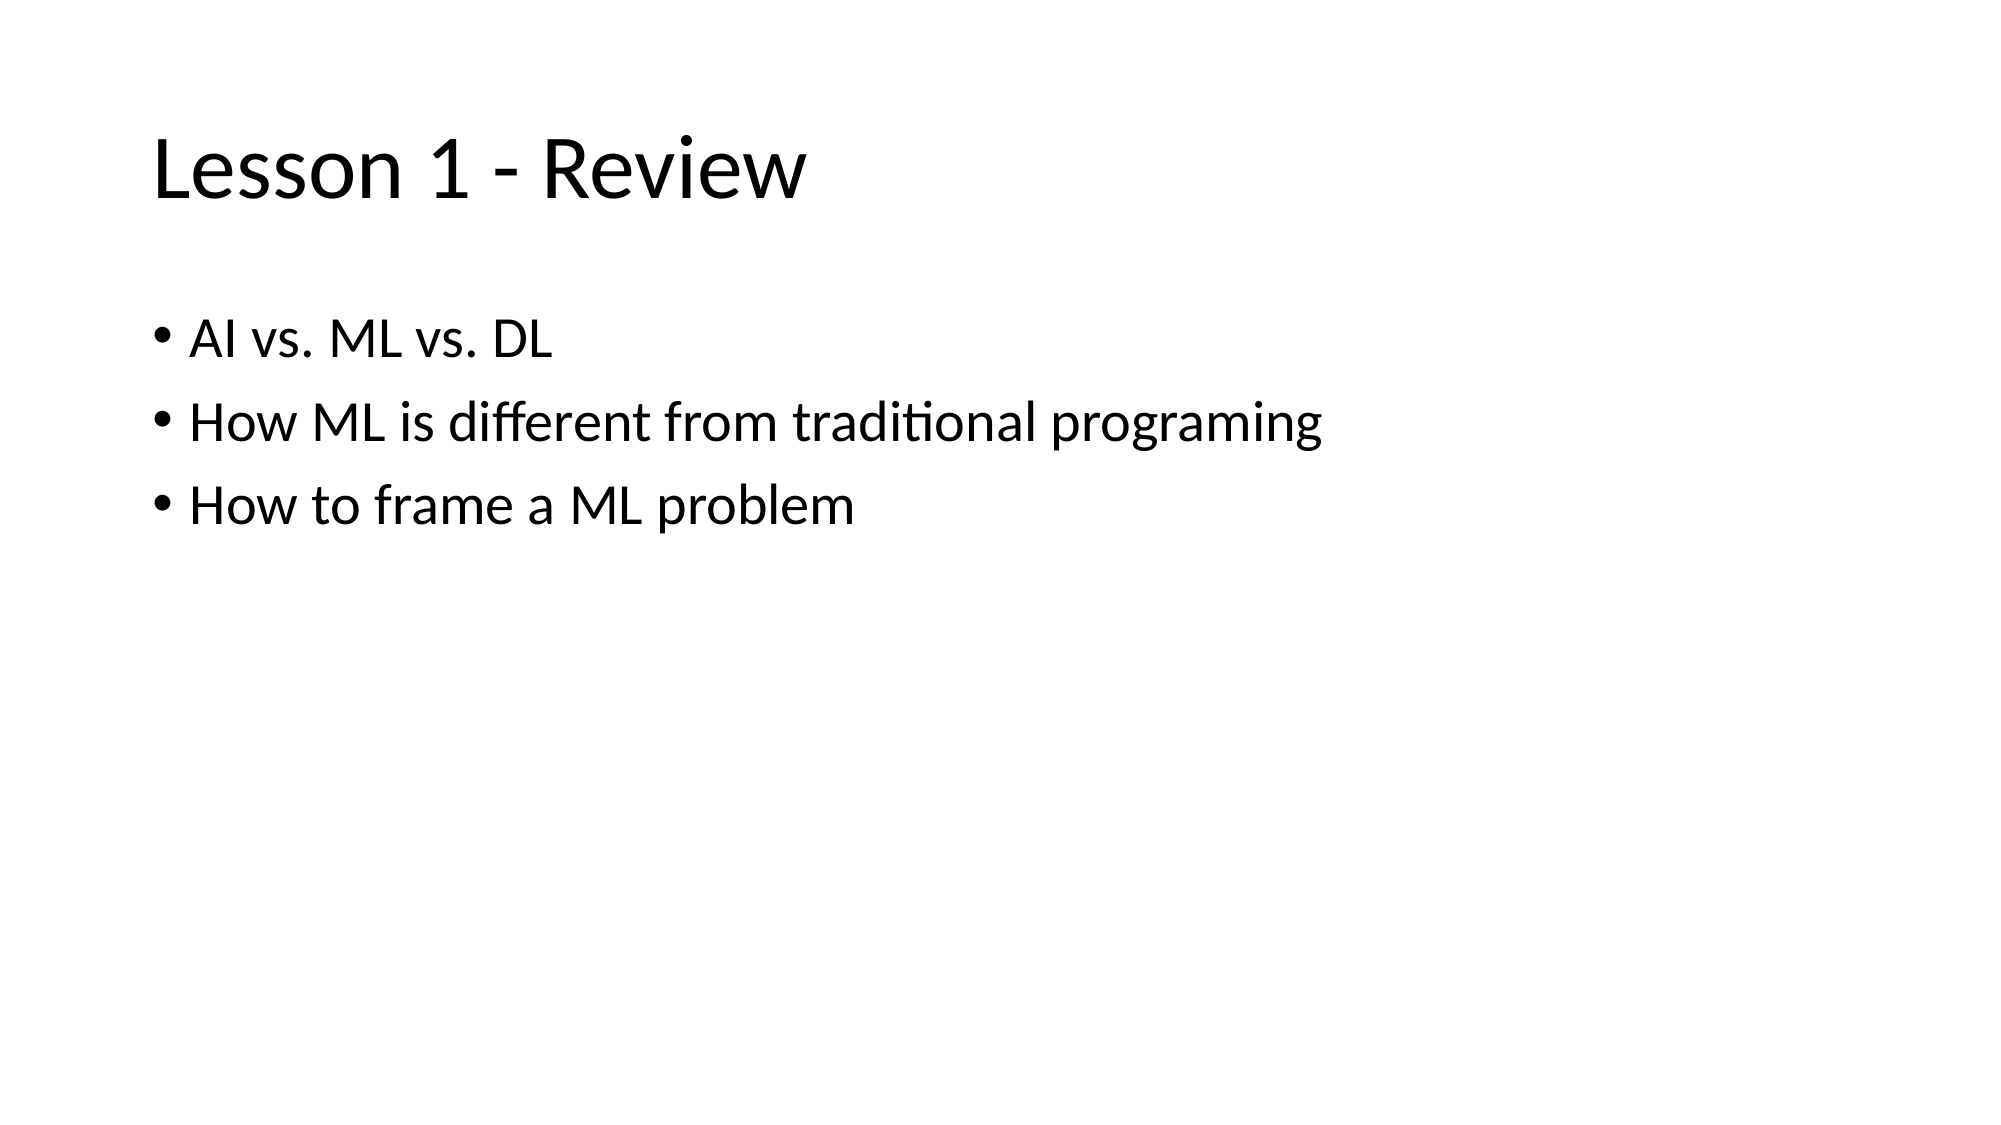

# Lesson 1 - Review
AI vs. ML vs. DL
How ML is different from traditional programing
How to frame a ML problem